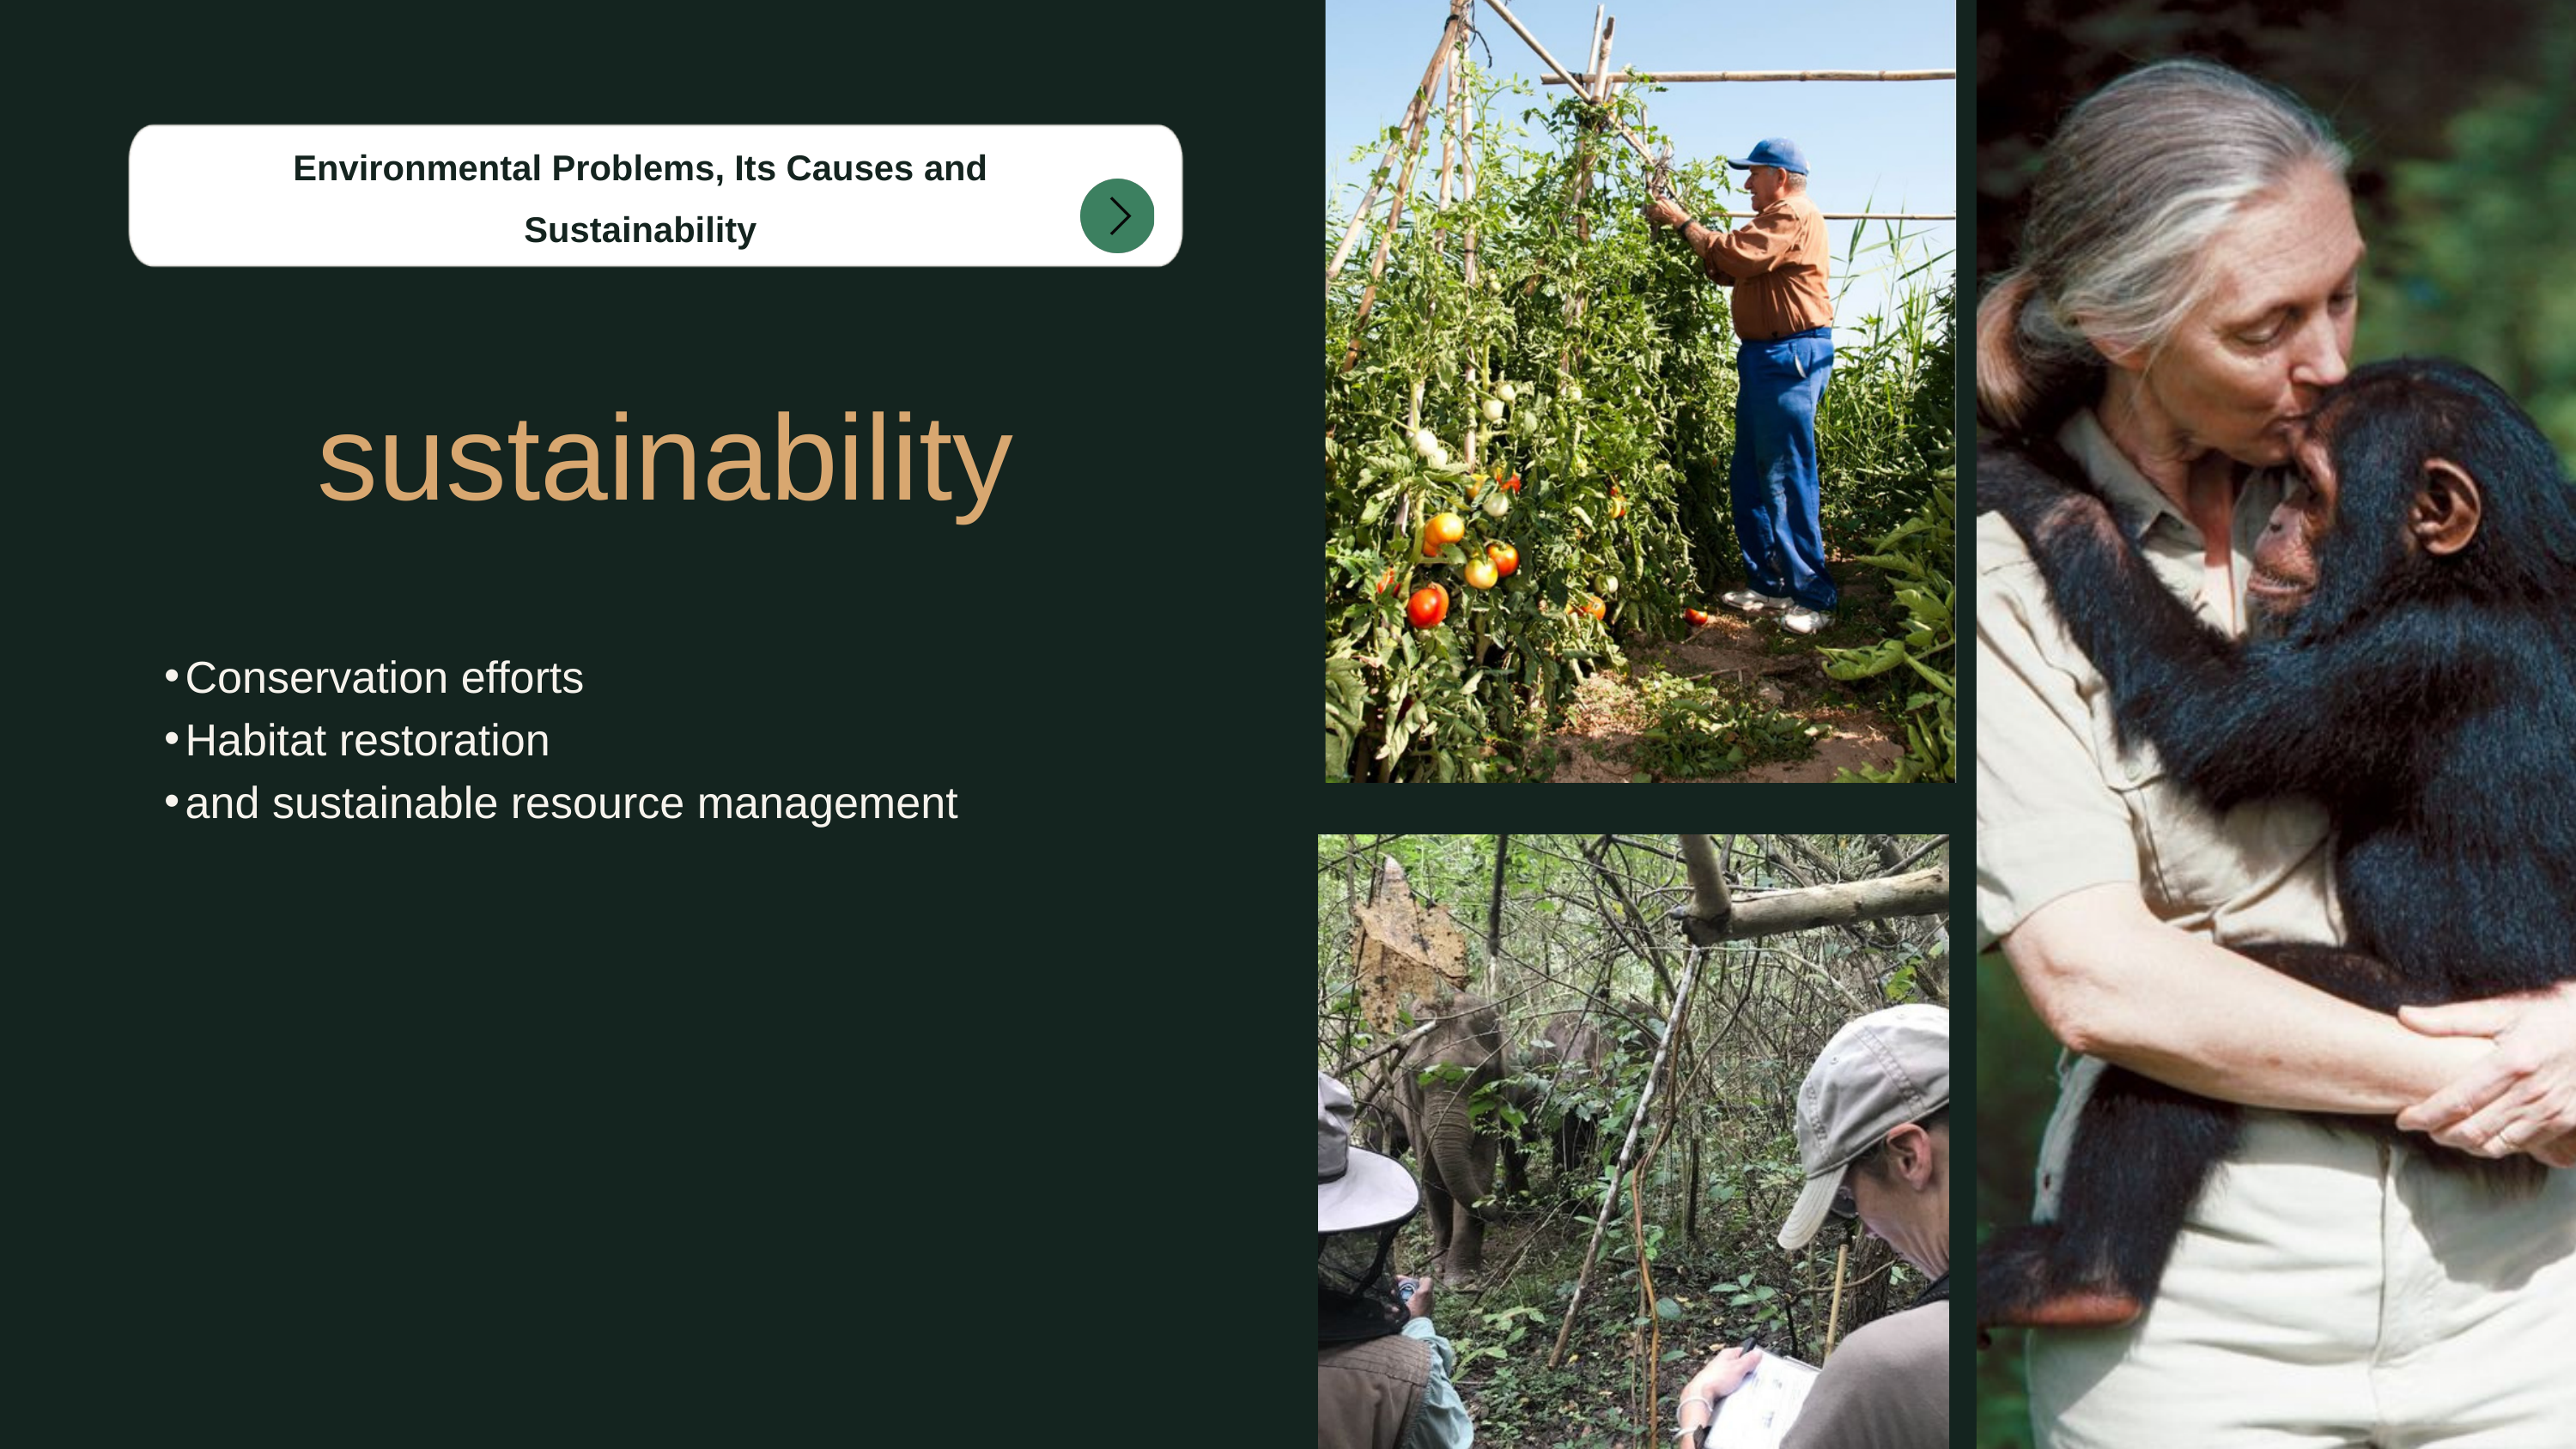

Environmental Problems, Its Causes and Sustainability

sustainability

Conservation efforts
Habitat restoration
and sustainable resource management